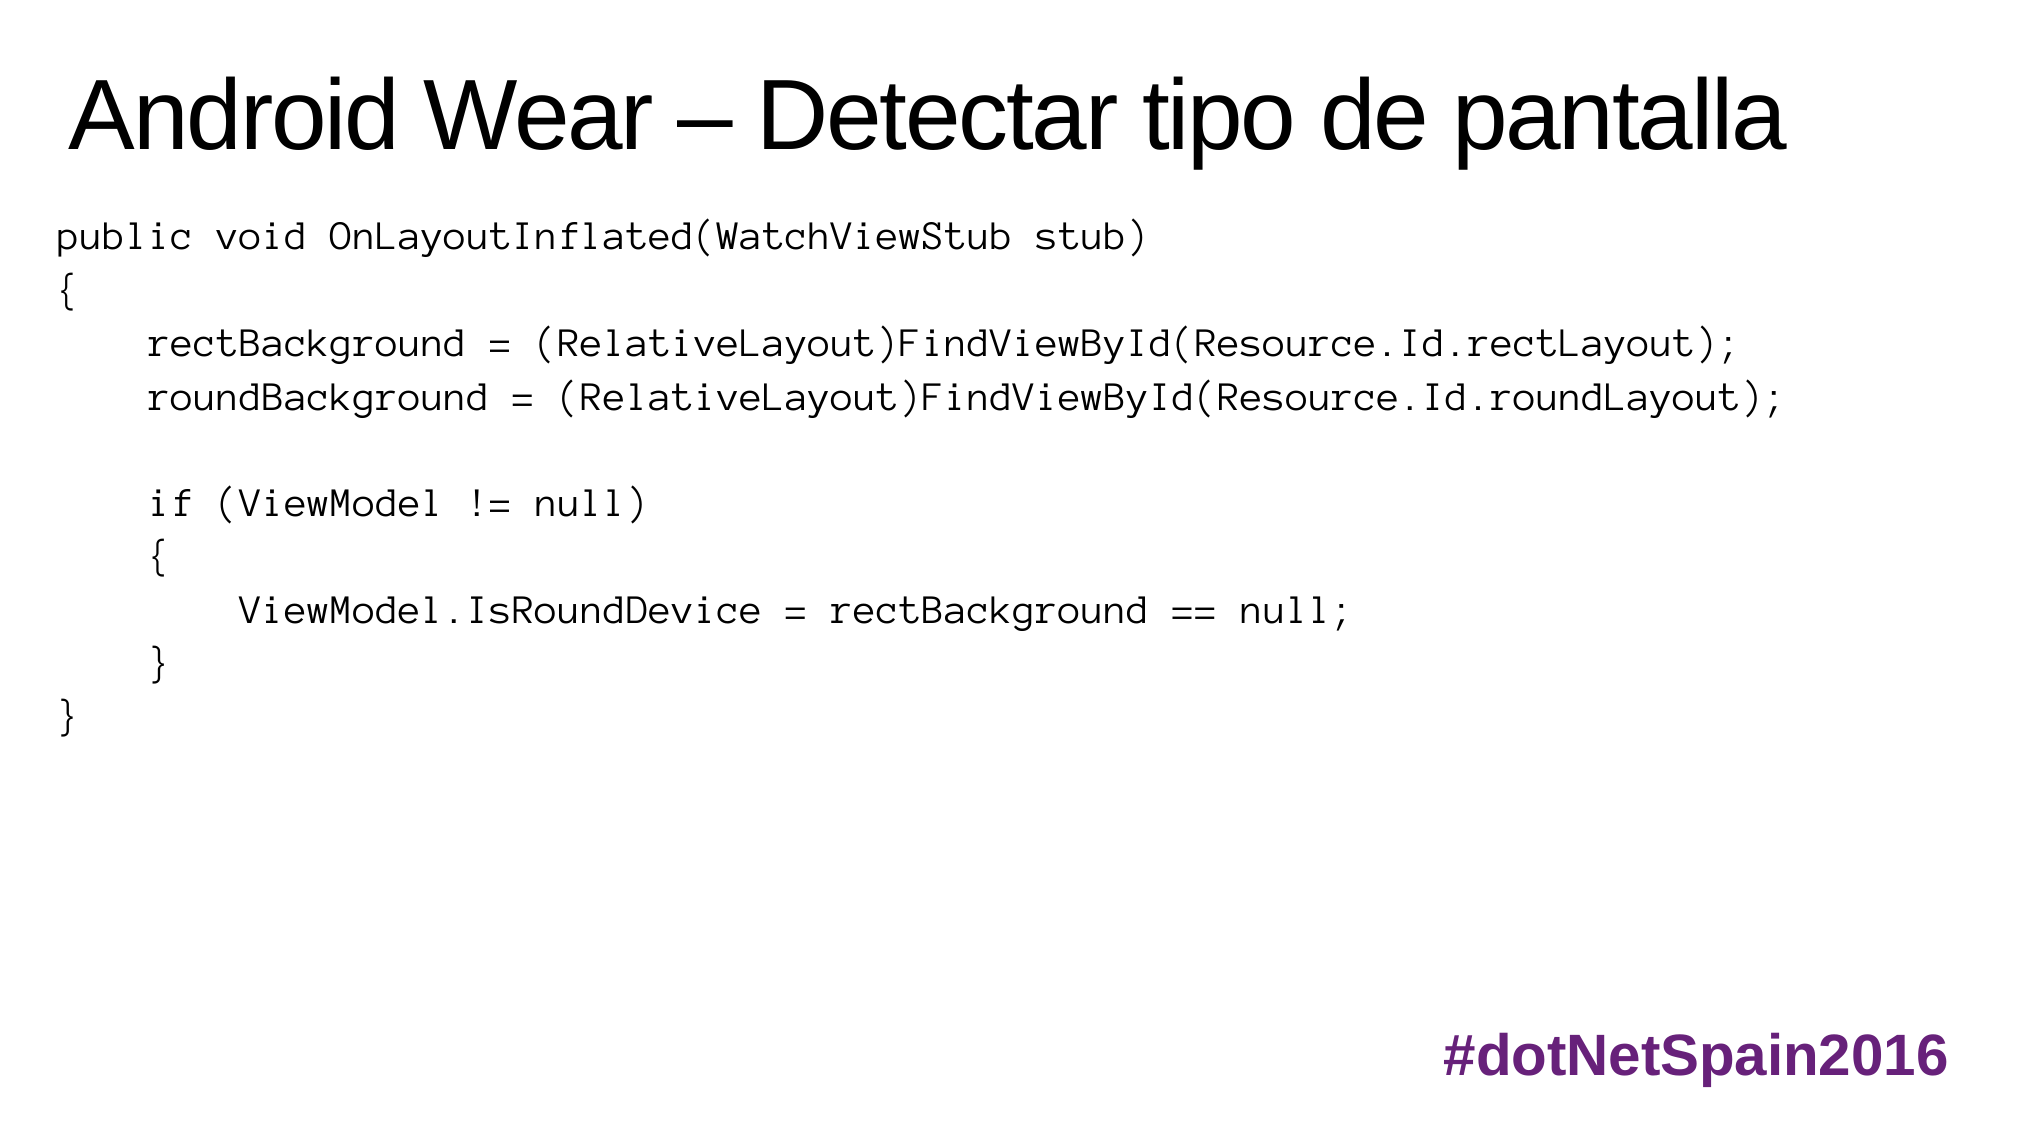

# Android Wear – Detectar tipo de pantalla
public void OnLayoutInflated(WatchViewStub stub)
{
    rectBackground = (RelativeLayout)FindViewById(Resource.Id.rectLayout);
    roundBackground = (RelativeLayout)FindViewById(Resource.Id.roundLayout);

    if (ViewModel != null)
    {
        ViewModel.IsRoundDevice = rectBackground == null;
    }
}